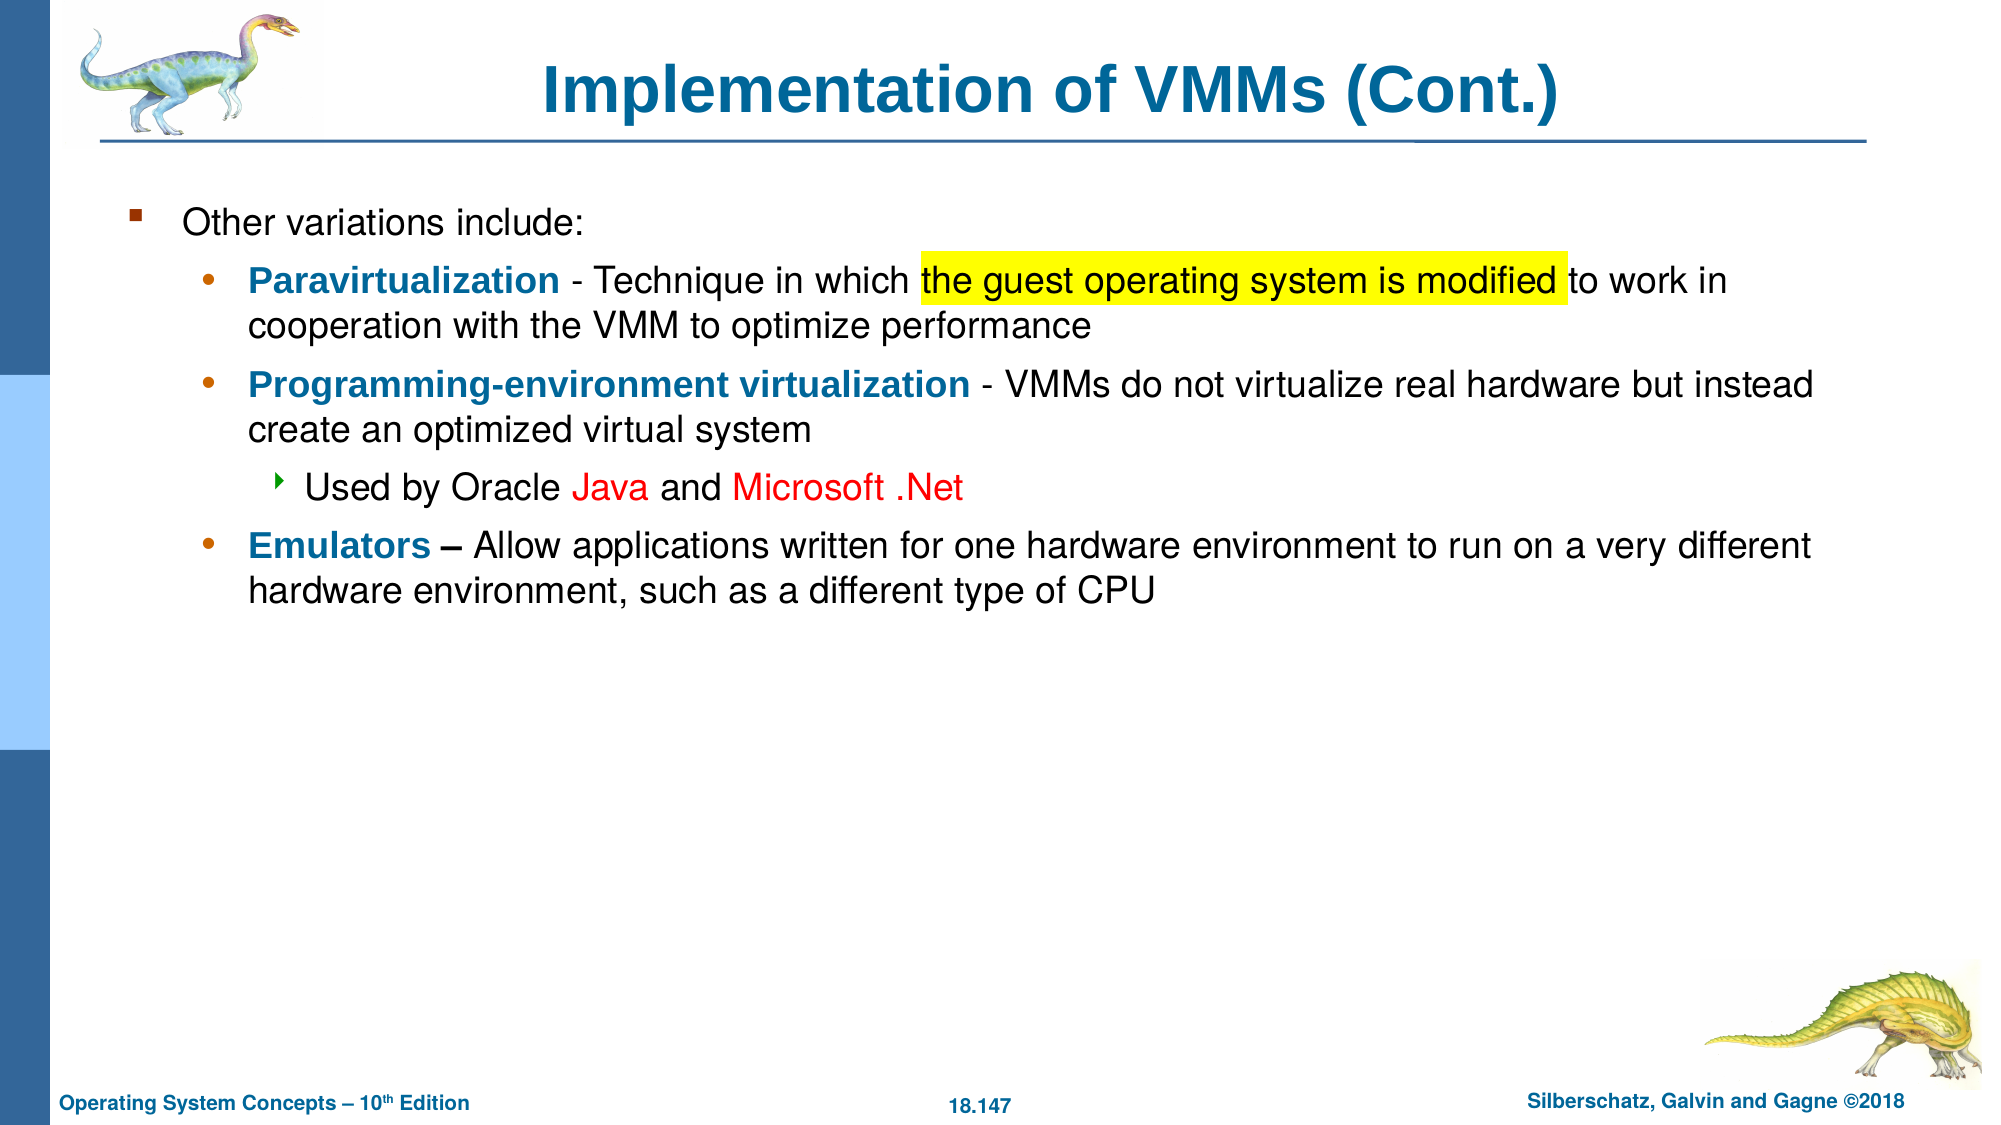

# Implementation of VMMs (Cont.)
Other variations include:
Paravirtualization - Technique in which the guest operating system is modified to work in cooperation with the VMM to optimize performance
Programming-environment virtualization - VMMs do not virtualize real hardware but instead create an optimized virtual system
Used by Oracle Java and Microsoft .Net
Emulators – Allow applications written for one hardware environment to run on a very different hardware environment, such as a different type of CPU